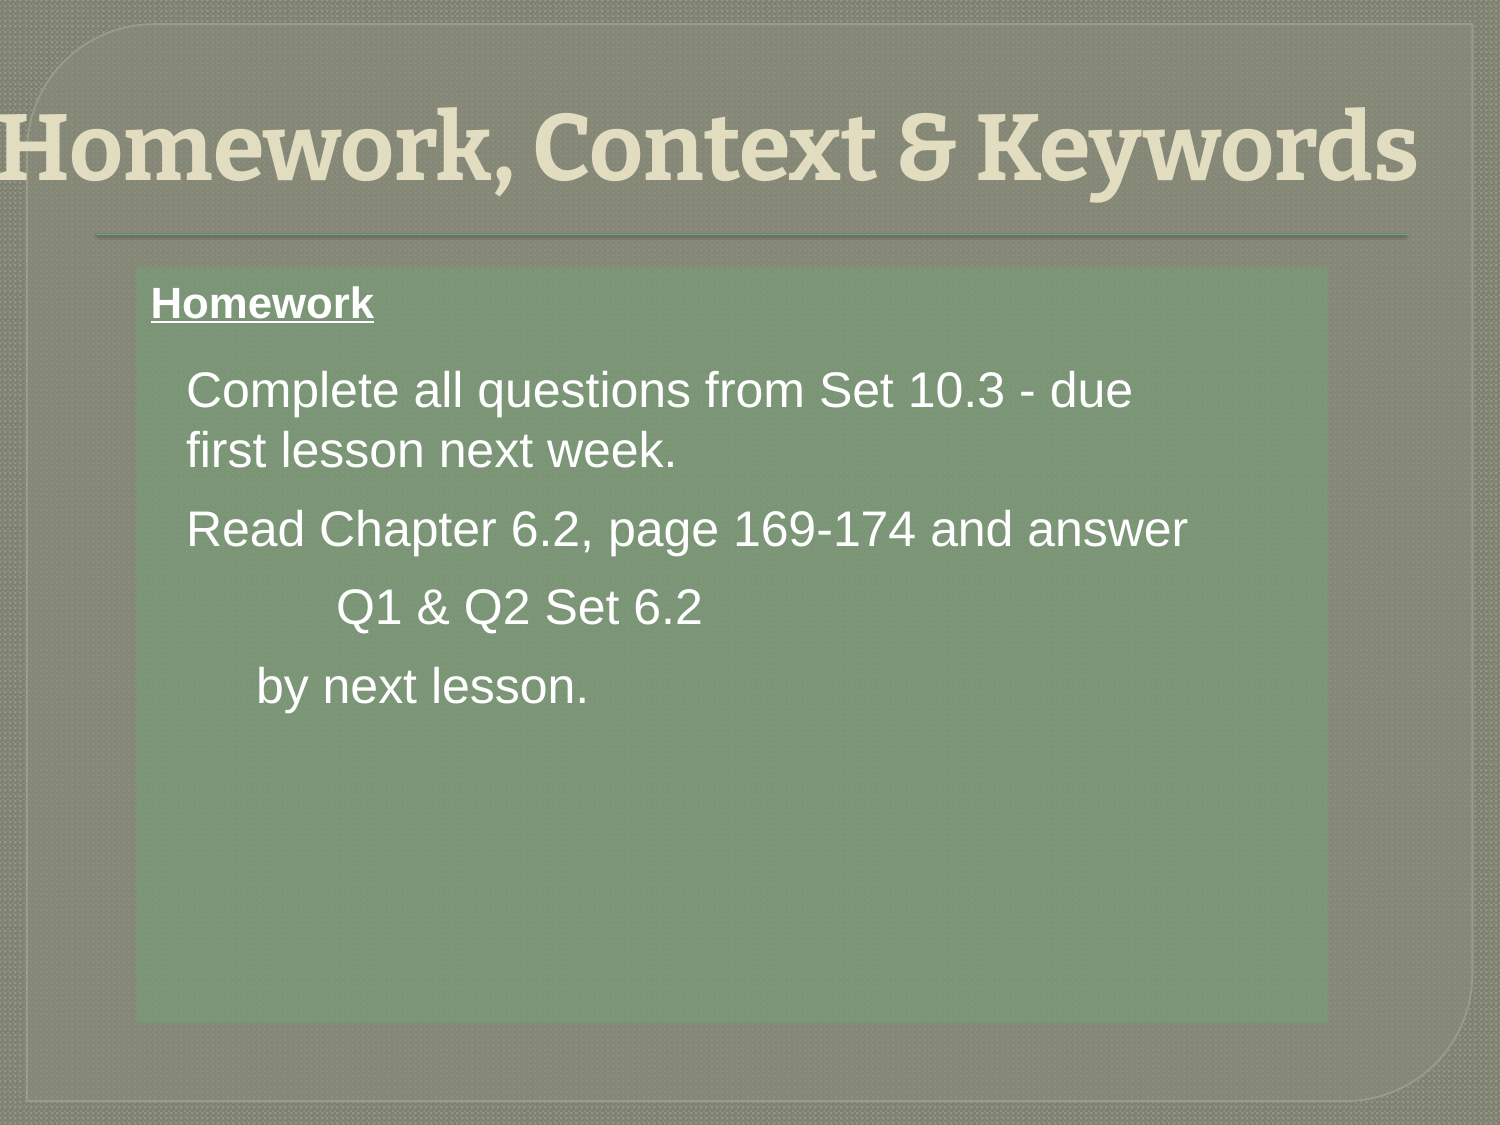

# Homework, Context & Keywords
Homework

Complete all questions from Set 10.3 - due first lesson next week.
Read Chapter 6.2, page 169-174 and answer
	Q1 & Q2 Set 6.2
     by next lesson.